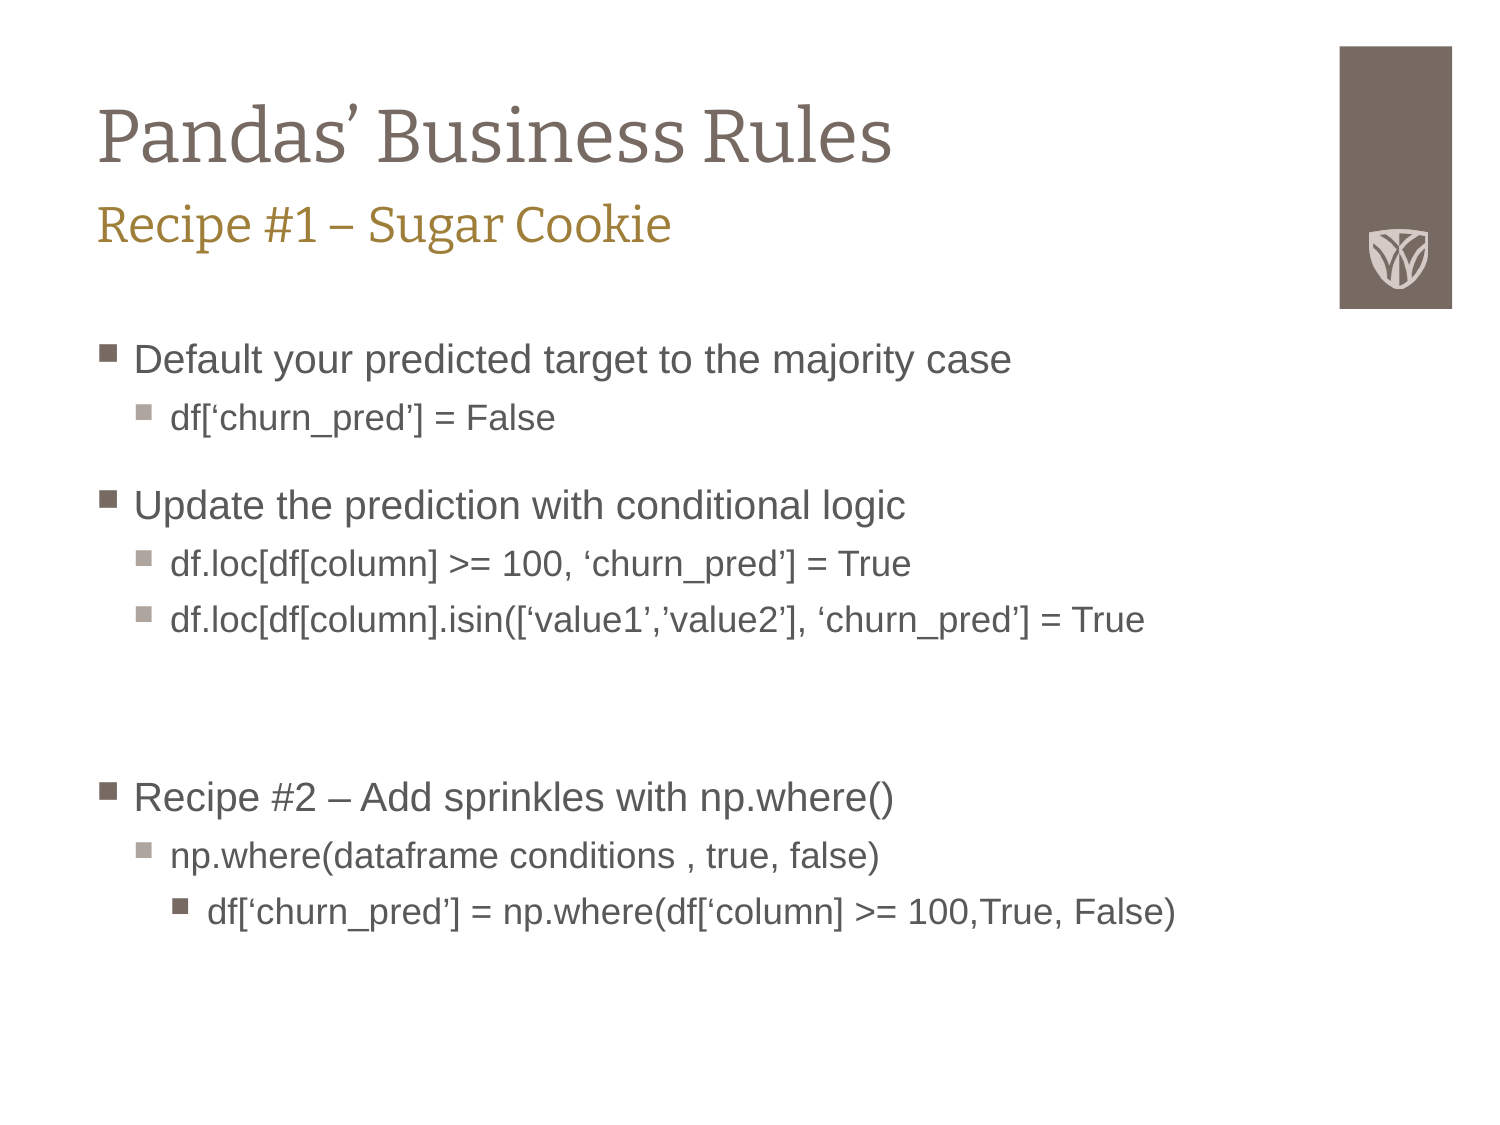

# Pandas’ Business Rules
Recipe #1 – Sugar Cookie
Default your predicted target to the majority case
df[‘churn_pred’] = False
Update the prediction with conditional logic
df.loc[df[column] >= 100, ‘churn_pred’] = True
df.loc[df[column].isin([‘value1’,’value2’], ‘churn_pred’] = True

Recipe #2 – Add sprinkles with np.where()
np.where(dataframe conditions , true, false)
df[‘churn_pred’] = np.where(df[‘column] >= 100,True, False)